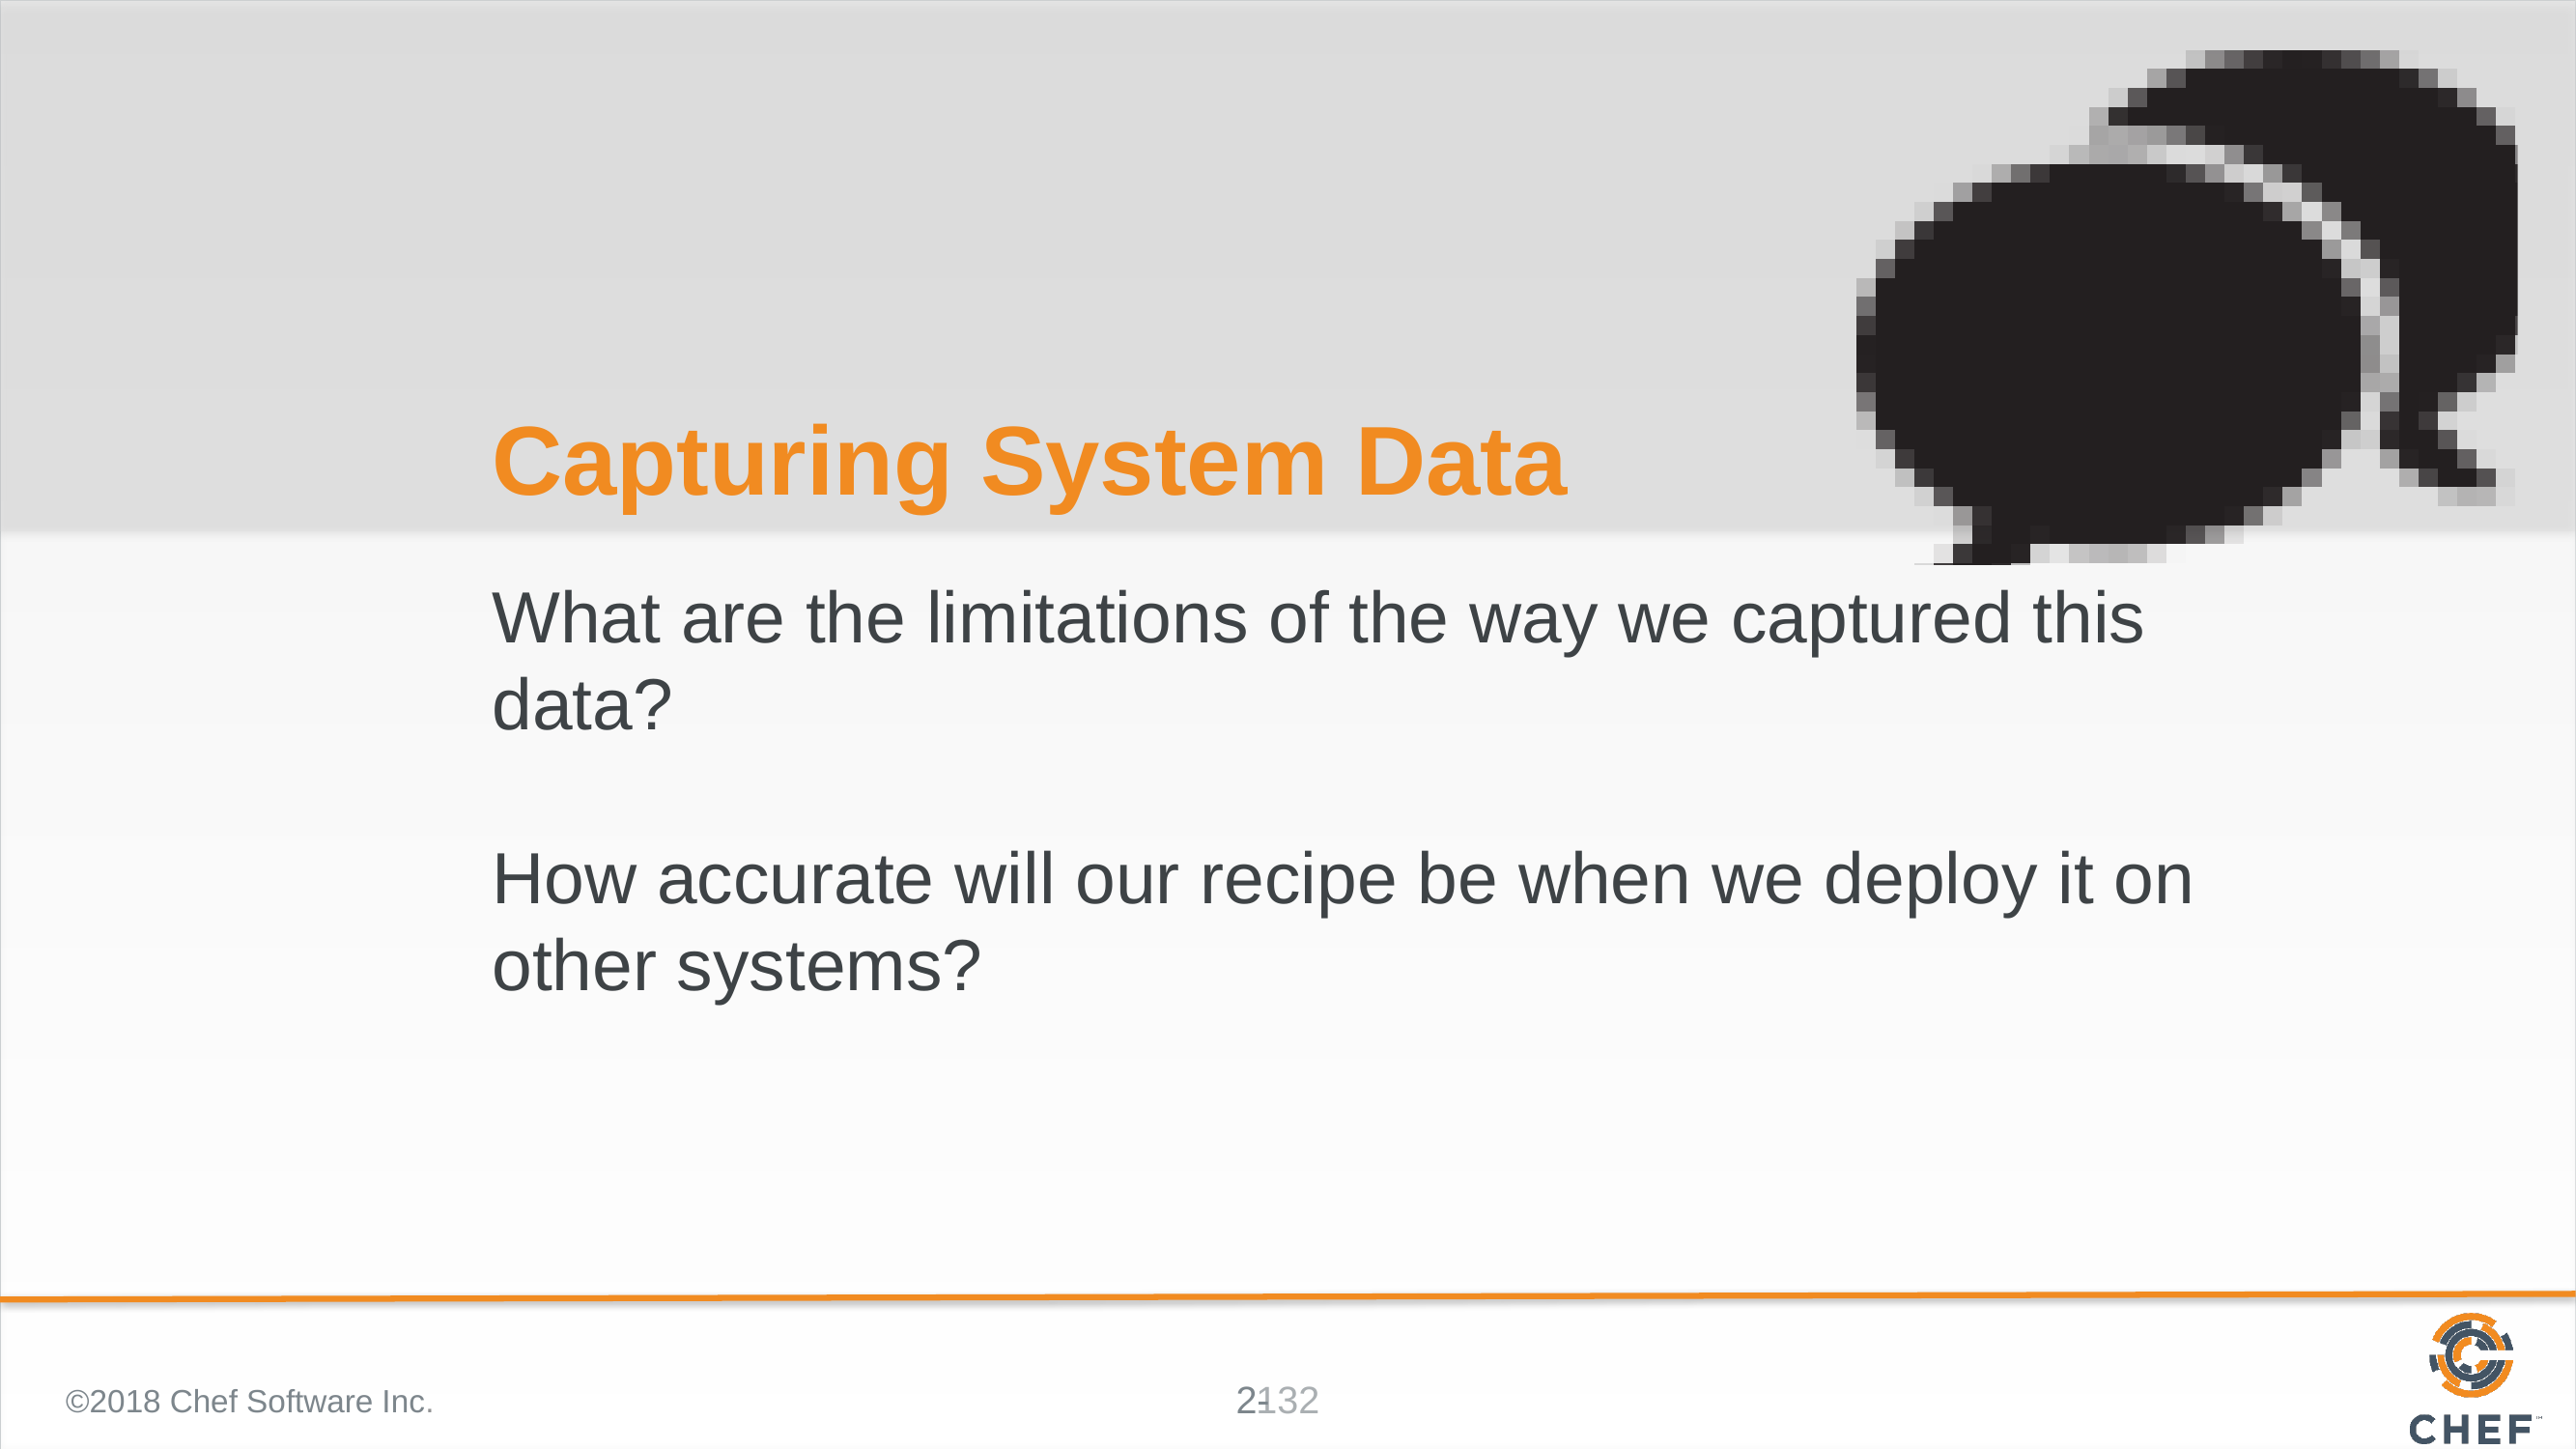

# Capturing System Data
What are the limitations of the way we captured this data?

How accurate will our recipe be when we deploy it on other systems?

©2018 Chef Software Inc.
132